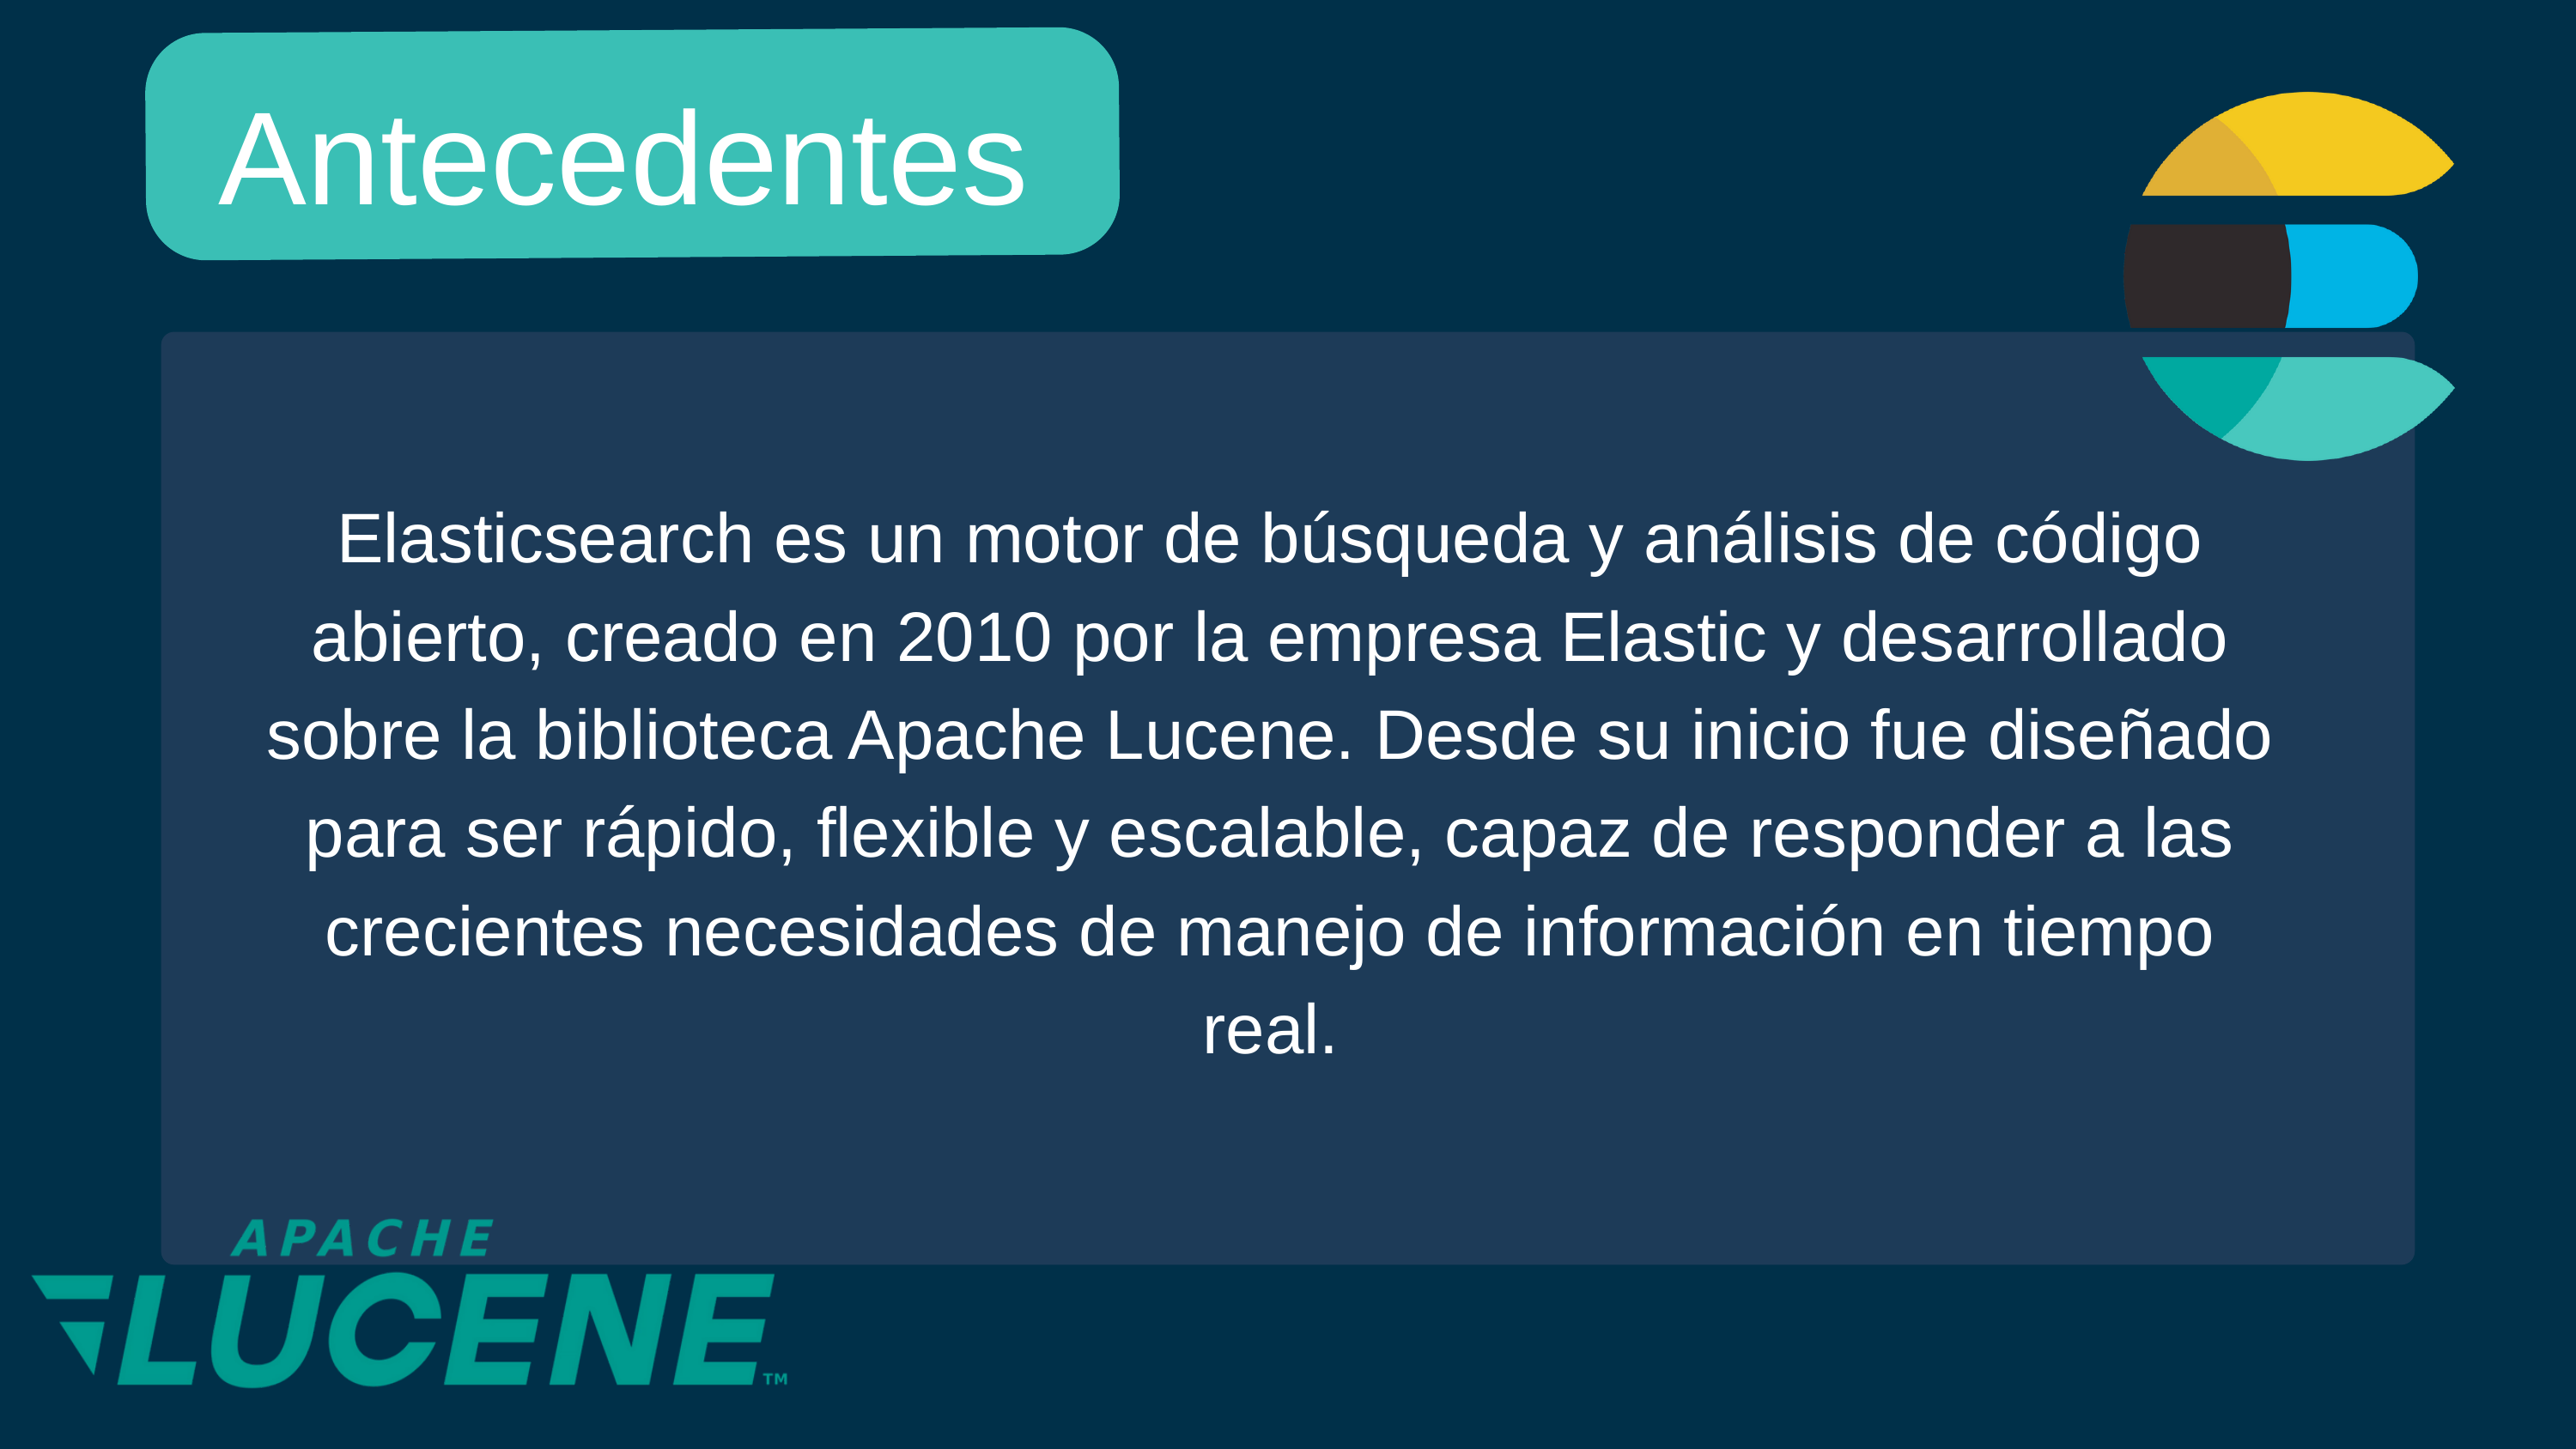

Antecedentes

Elasticsearch es un motor de búsqueda y análisis de código abierto, creado en 2010 por la empresa Elastic y desarrollado sobre la biblioteca Apache Lucene. Desde su inicio fue diseñado para ser rápido, flexible y escalable, capaz de responder a las crecientes necesidades de manejo de información en tiempo real.